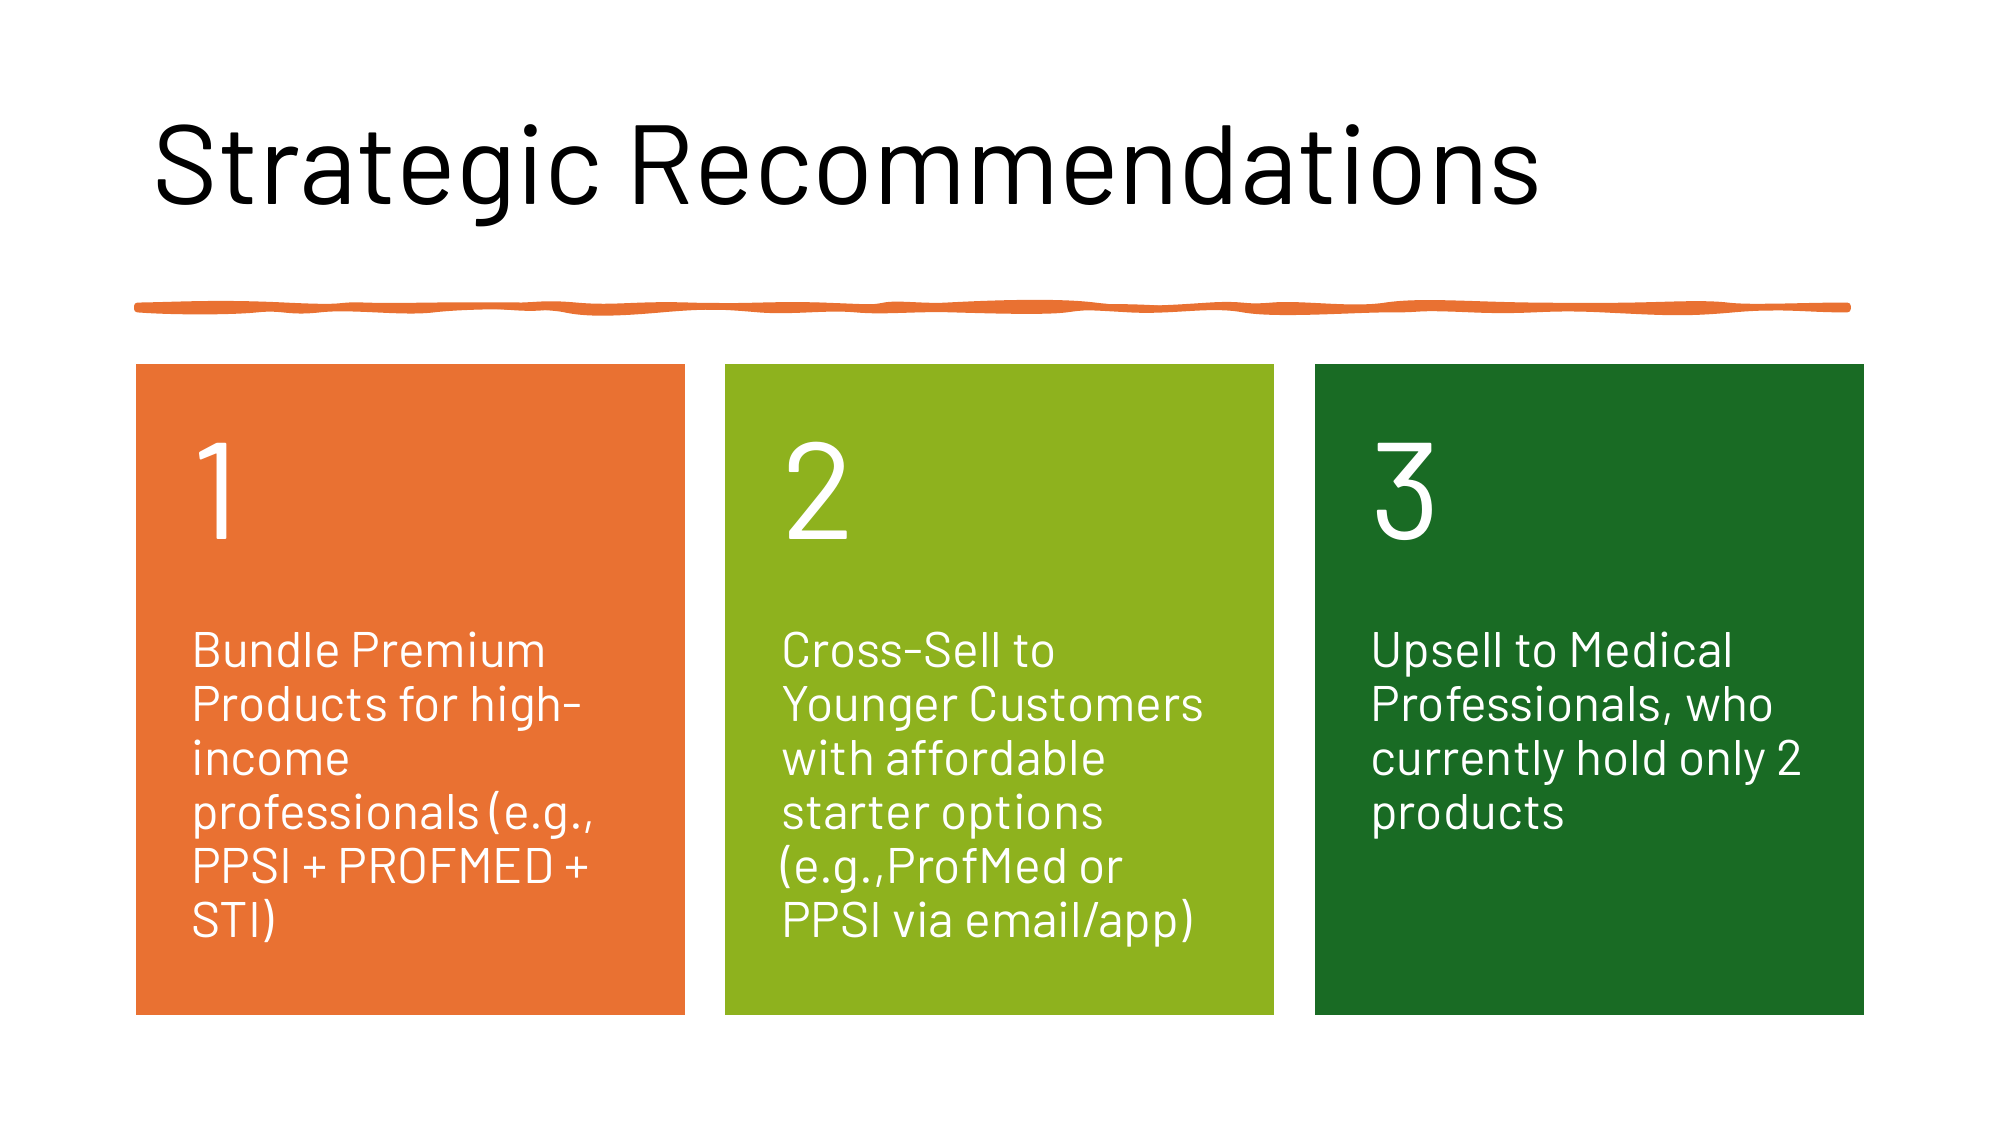

# Strategic Recommendations

Bundle Premium Products for high-income professionals (e.g., PPSI + PROFMED + STI)
1
Cross-Sell to Younger Customers with affordable starter options (e.g.,ProfMed or PPSI via email/app)
2
Upsell to Medical Professionals, who currently hold only 2 products
3